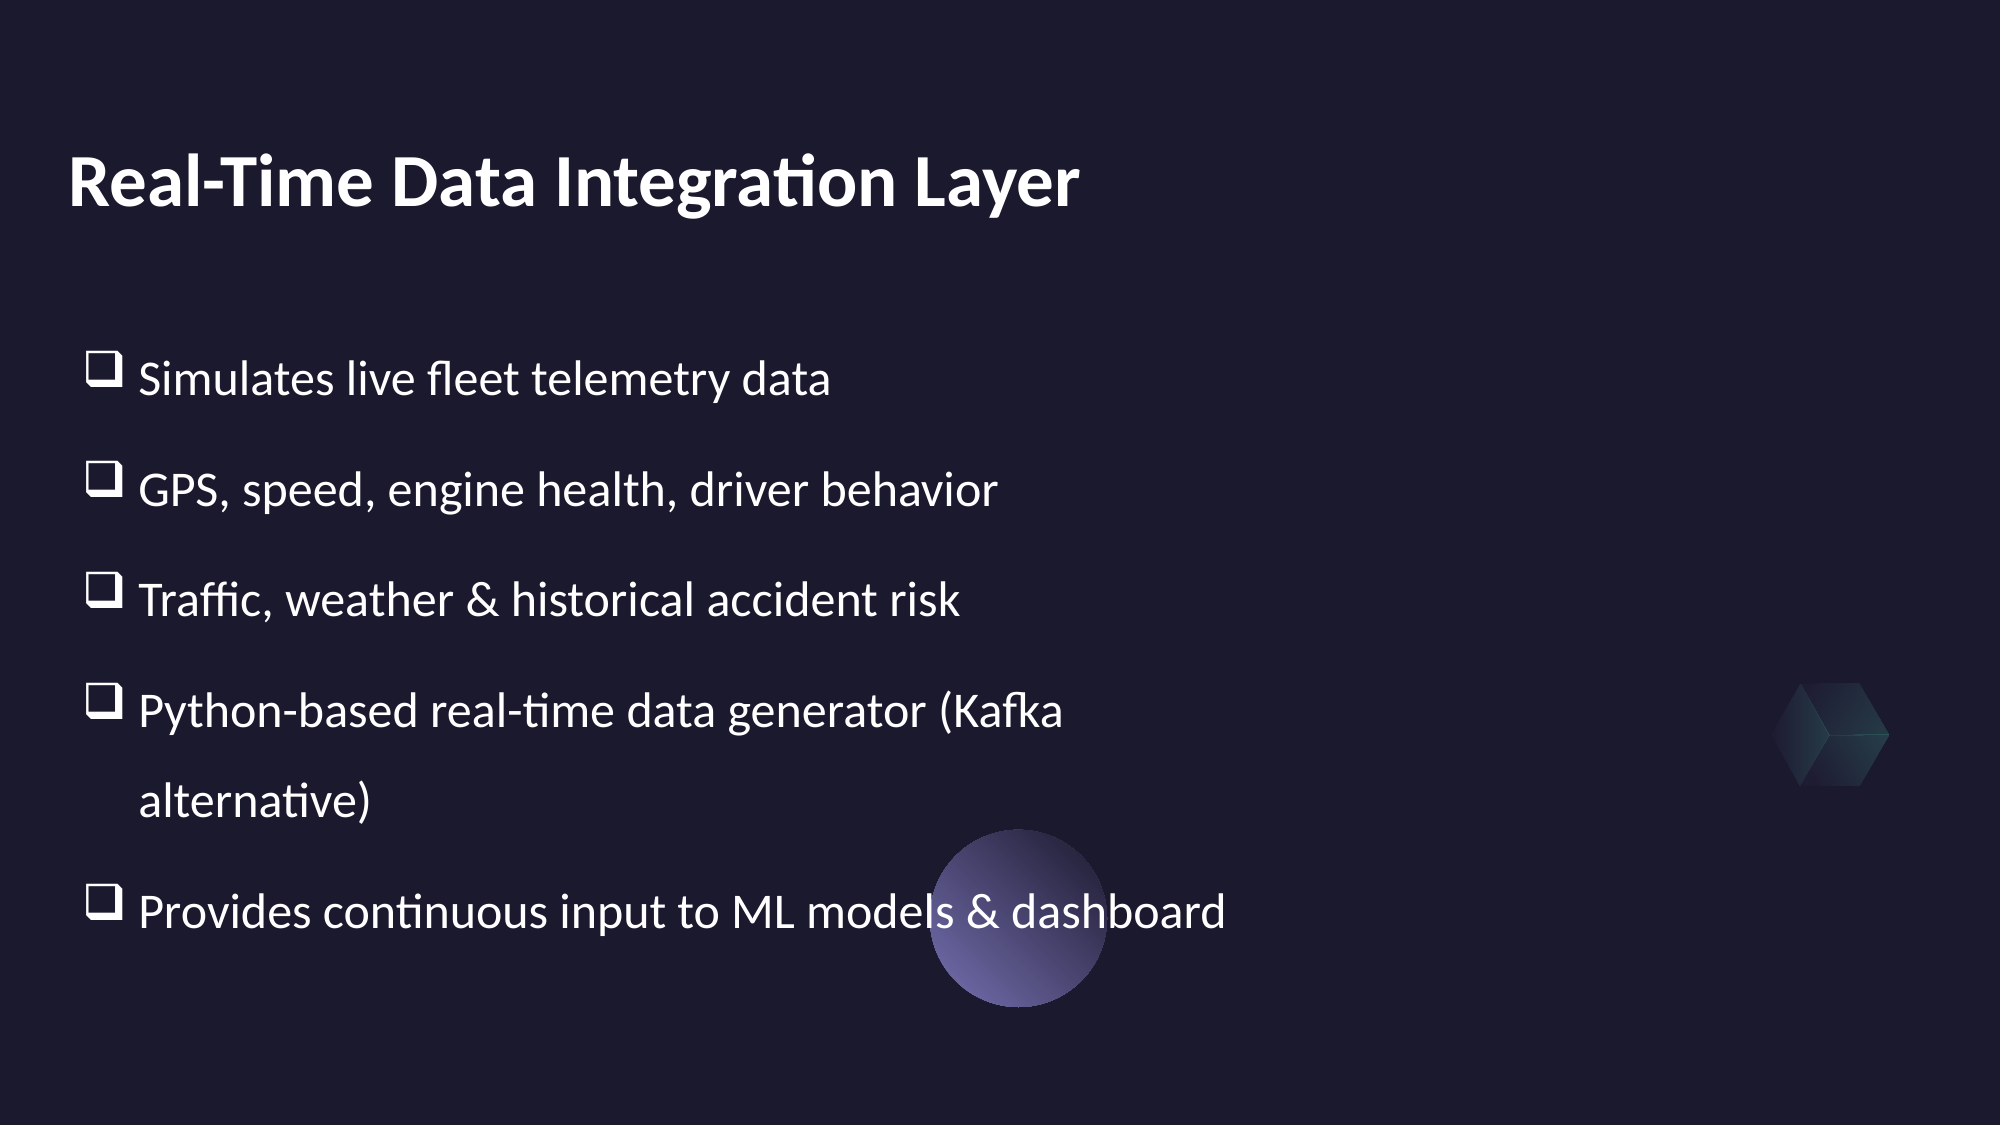

# Real-Time Data Integration Layer
Simulates live fleet telemetry data
GPS, speed, engine health, driver behavior
Traffic, weather & historical accident risk
Python-based real-time data generator (Kafka alternative)
Provides continuous input to ML models & dashboard